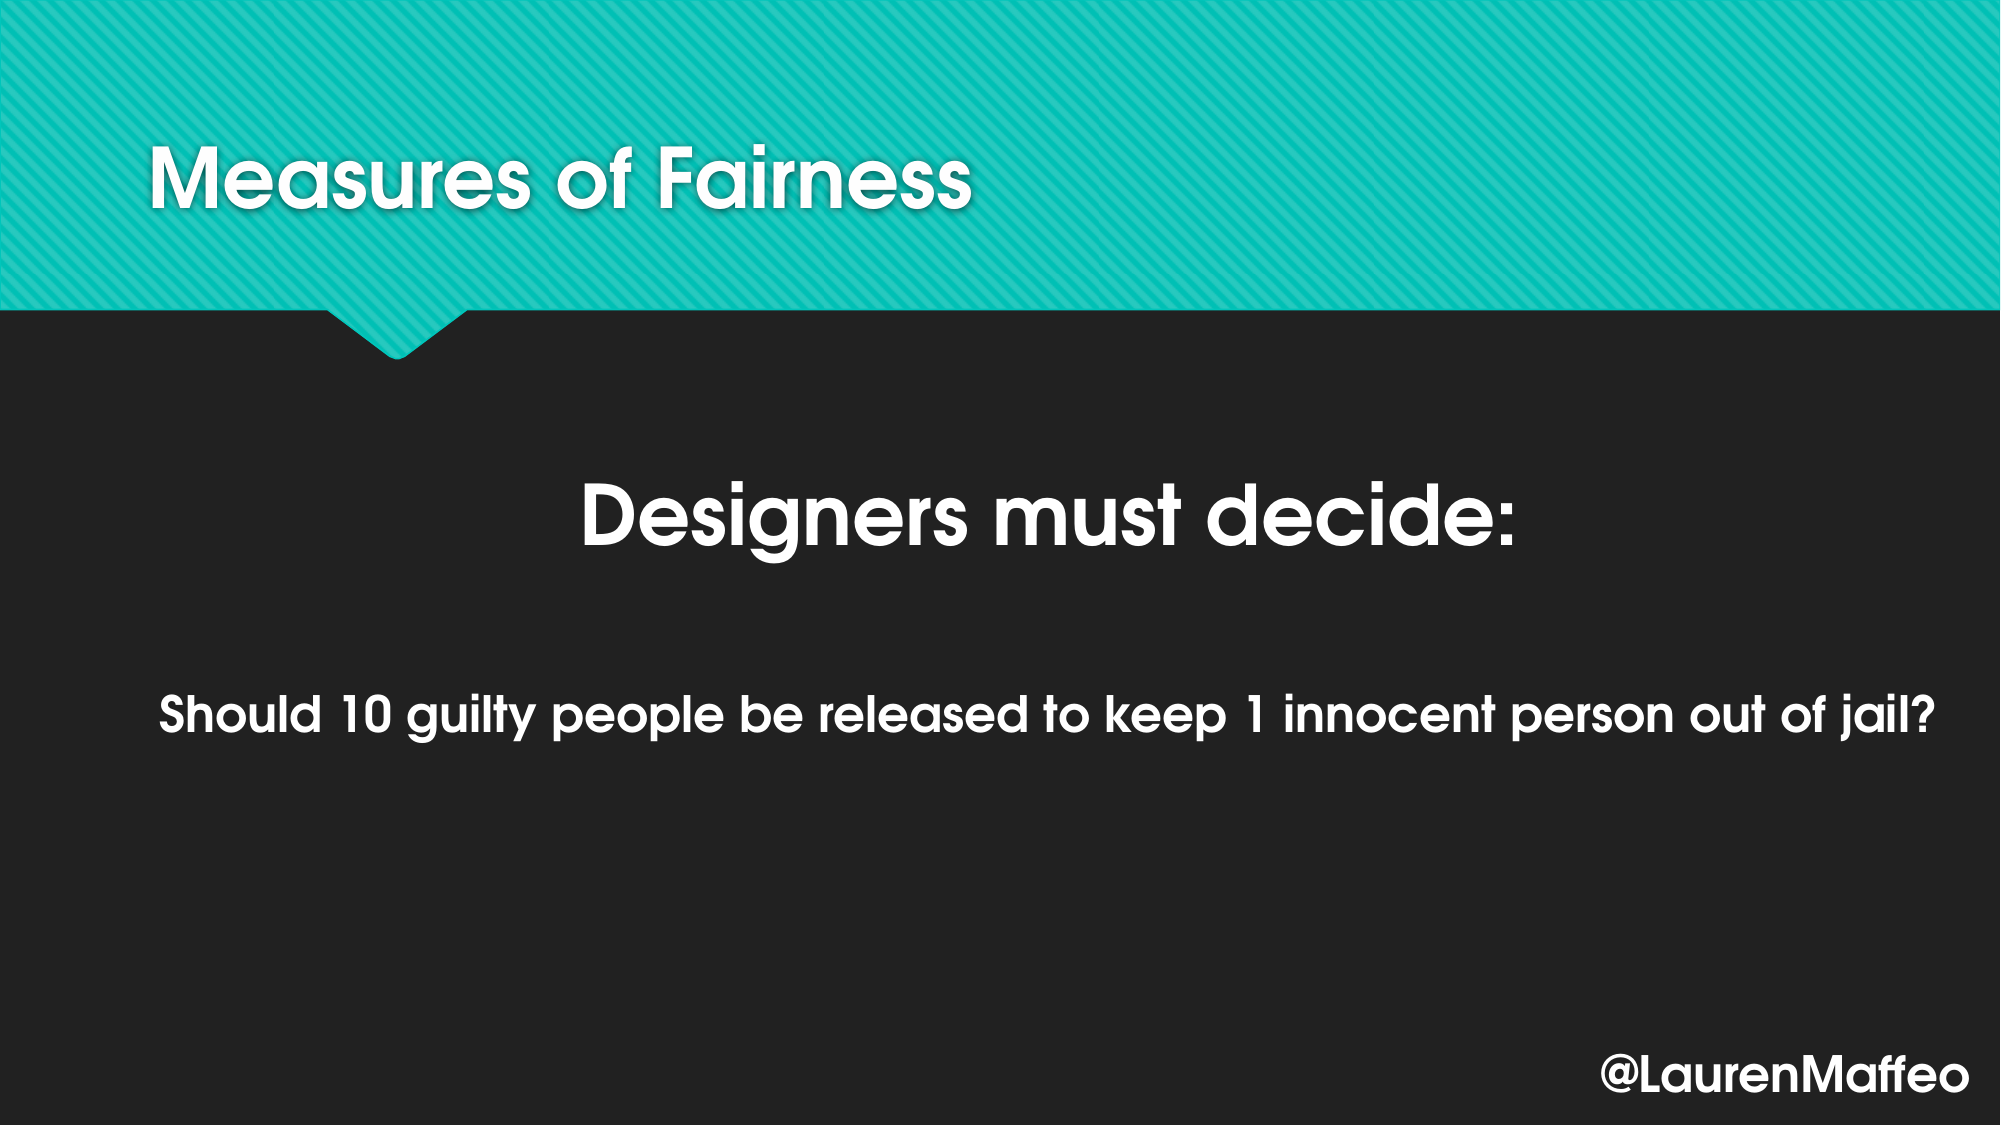

# Measures of Fairness
Designers must decide:

Should 10 guilty people be released to keep 1 innocent person out of jail?

@LaurenMaffeo